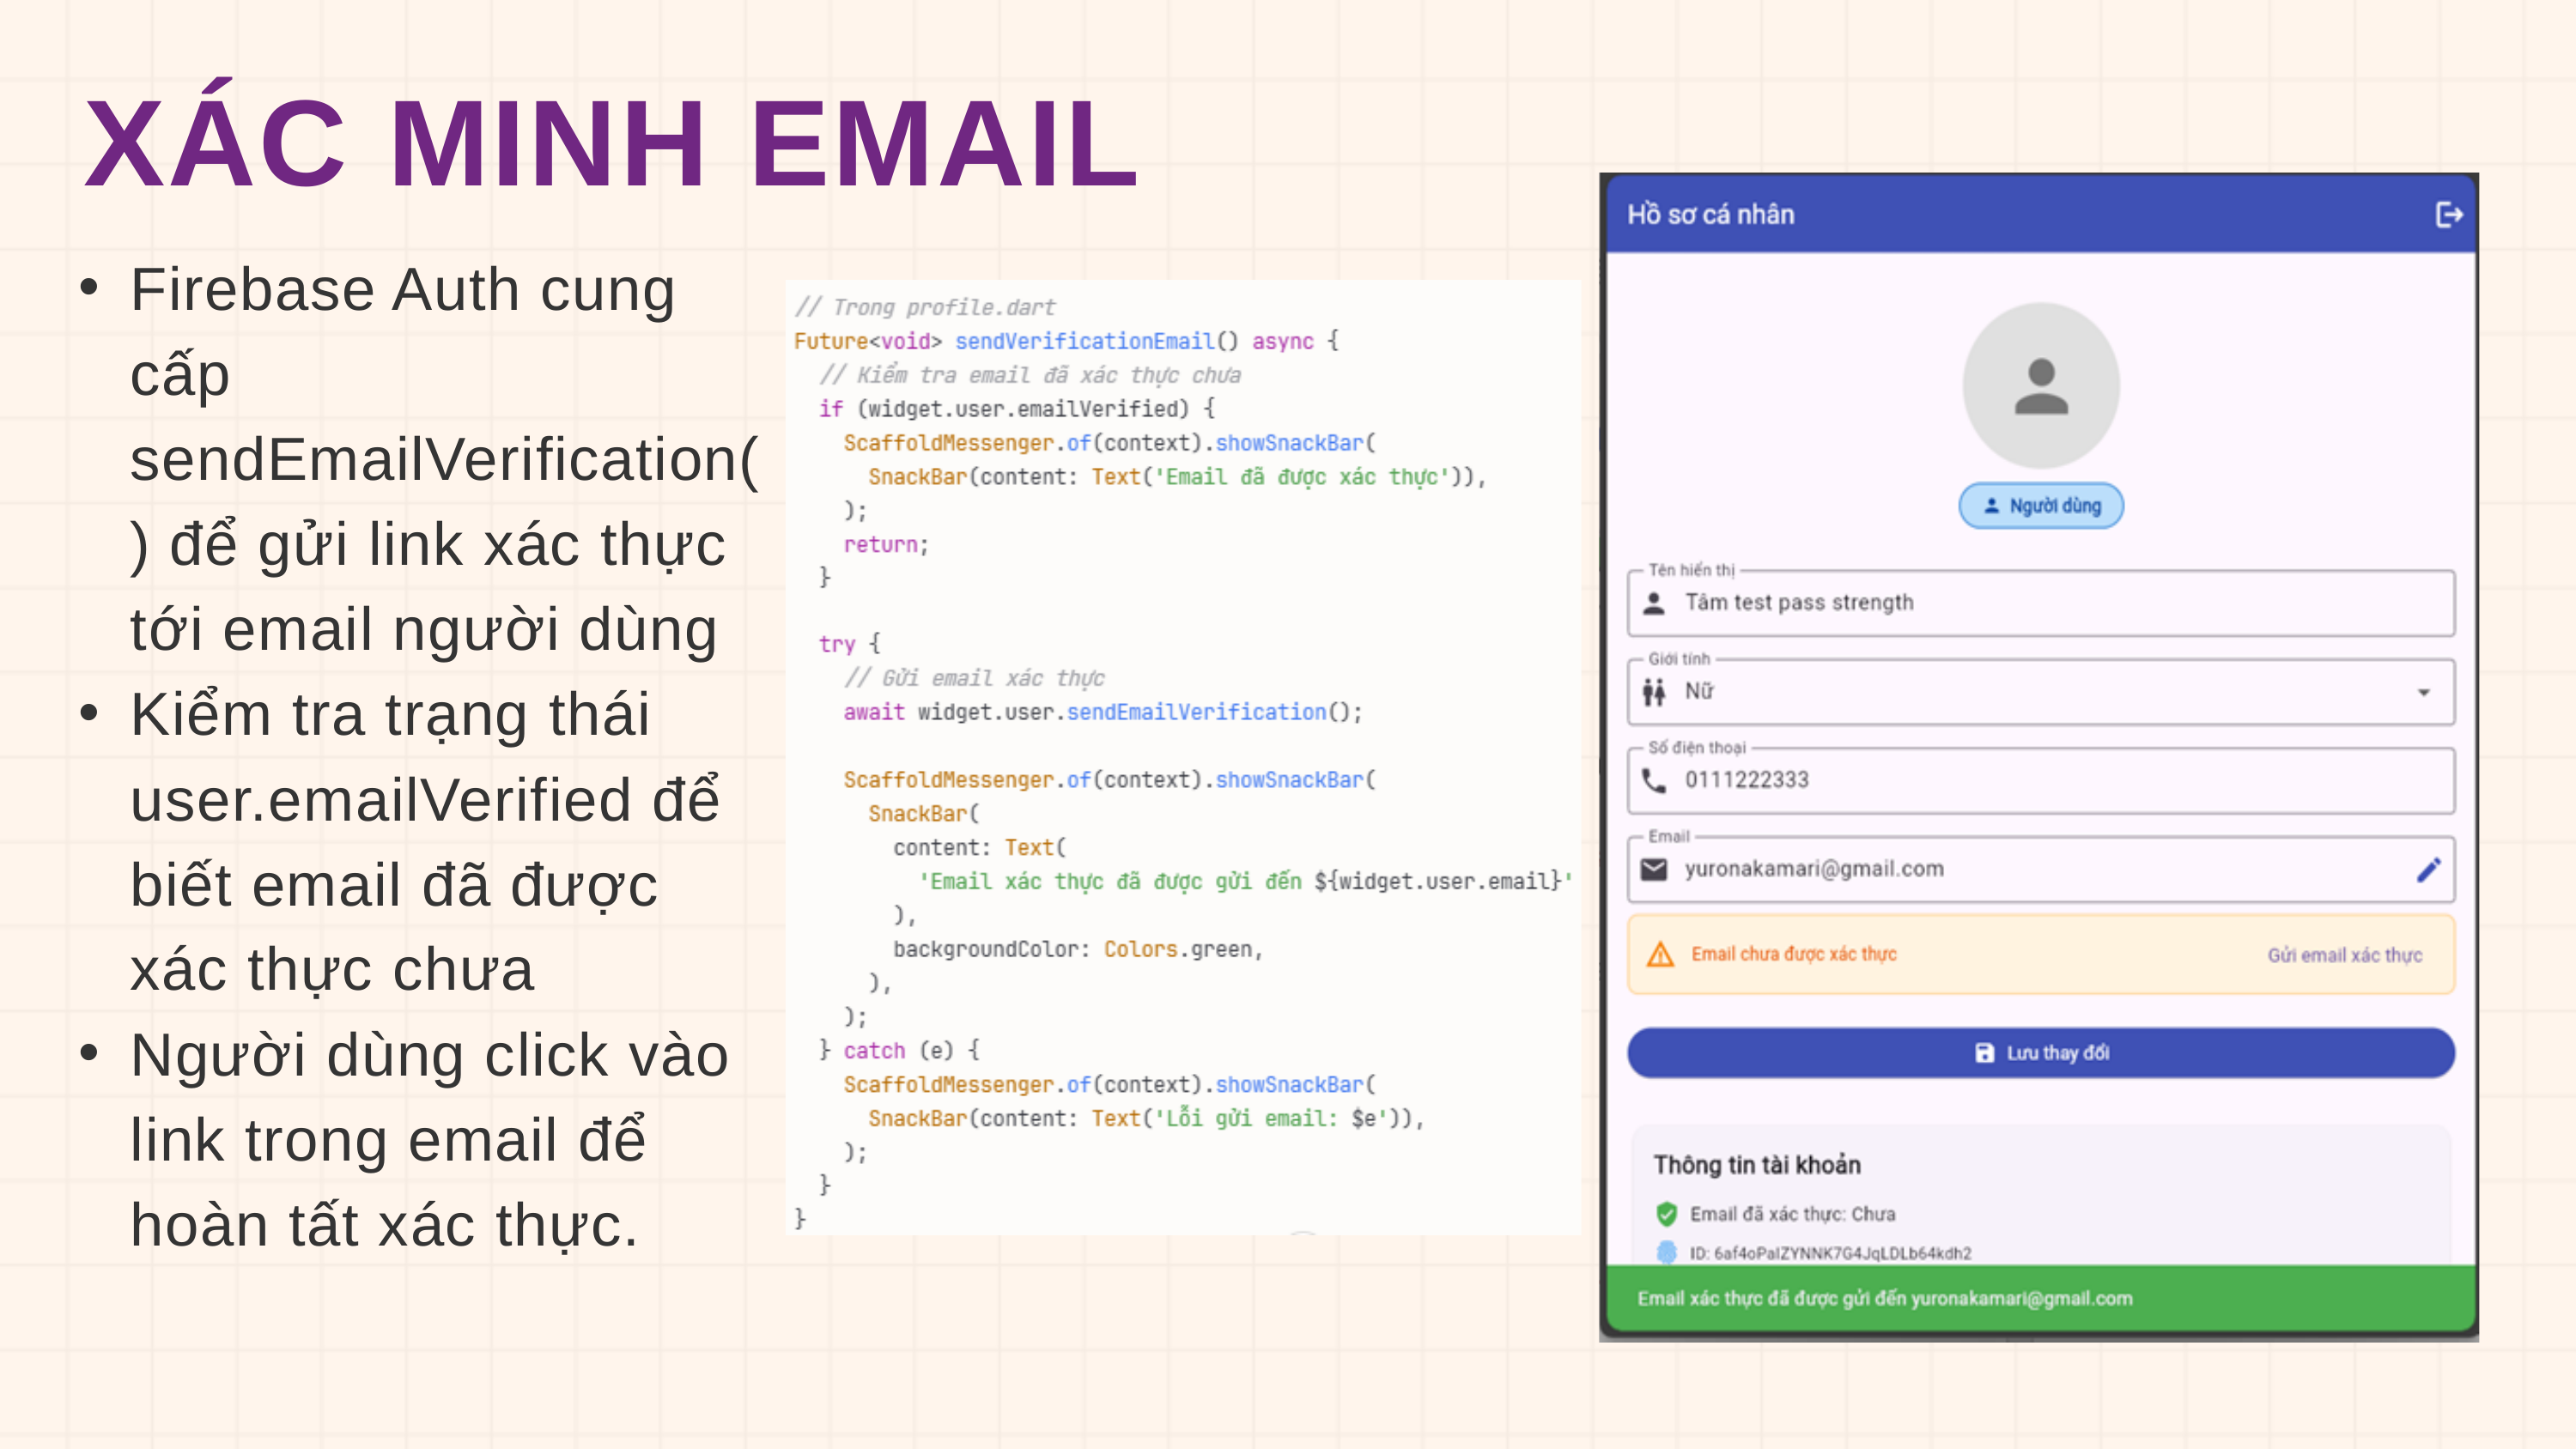

XÁC MINH EMAIL

Firebase Auth cung cấp sendEmailVerification() để gửi link xác thực tới email người dùng
Kiểm tra trạng thái user.emailVerified để biết email đã được xác thực chưa
Người dùng click vào link trong email để hoàn tất xác thực.